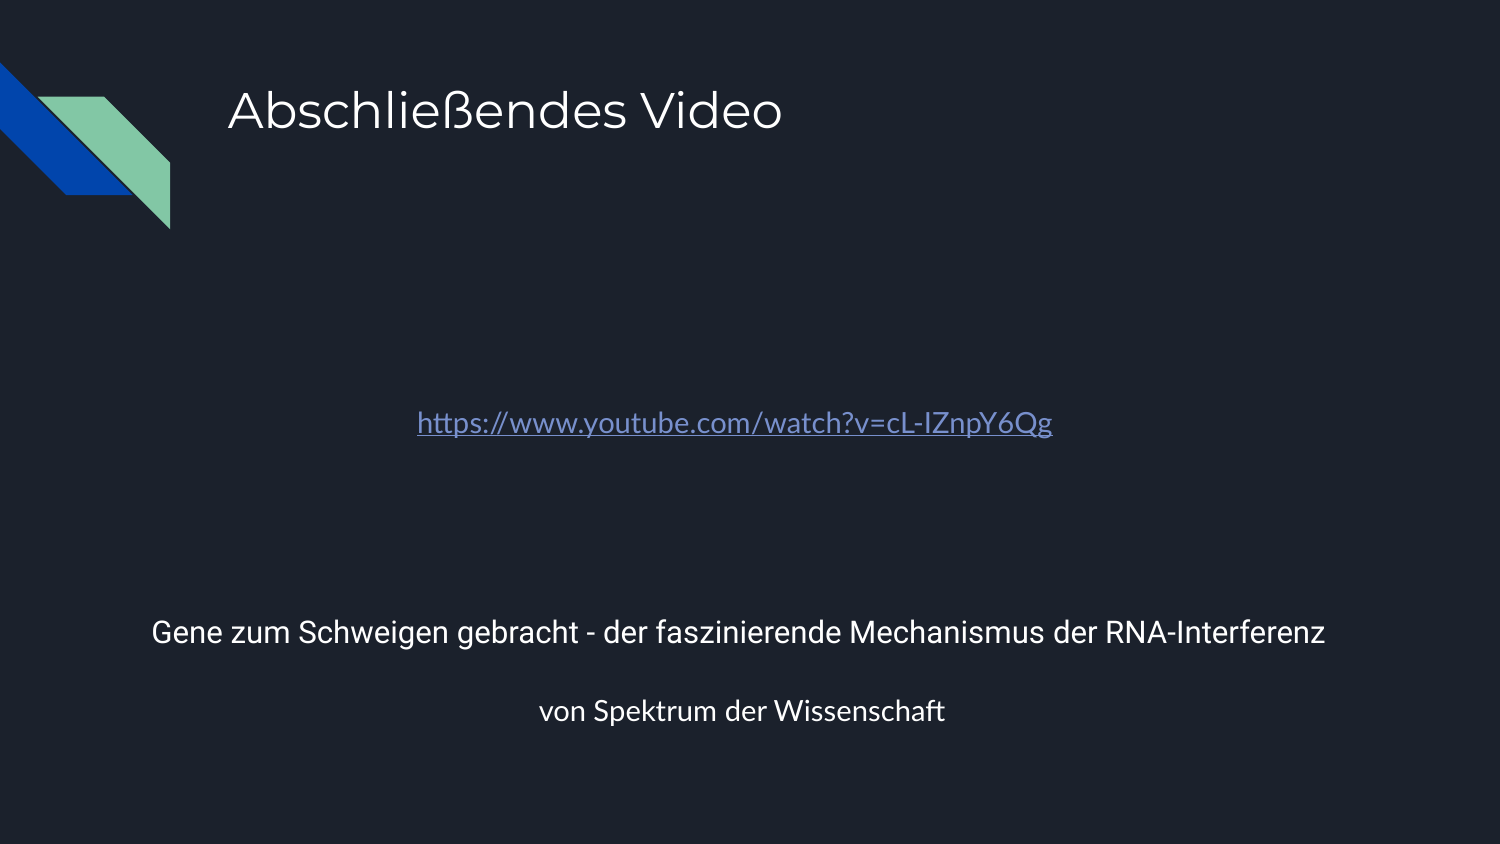

# Abschließendes Video
https://www.youtube.com/watch?v=cL-IZnpY6Qg
Gene zum Schweigen gebracht - der faszinierende Mechanismus der RNA-Interferenz

von Spektrum der Wissenschaft